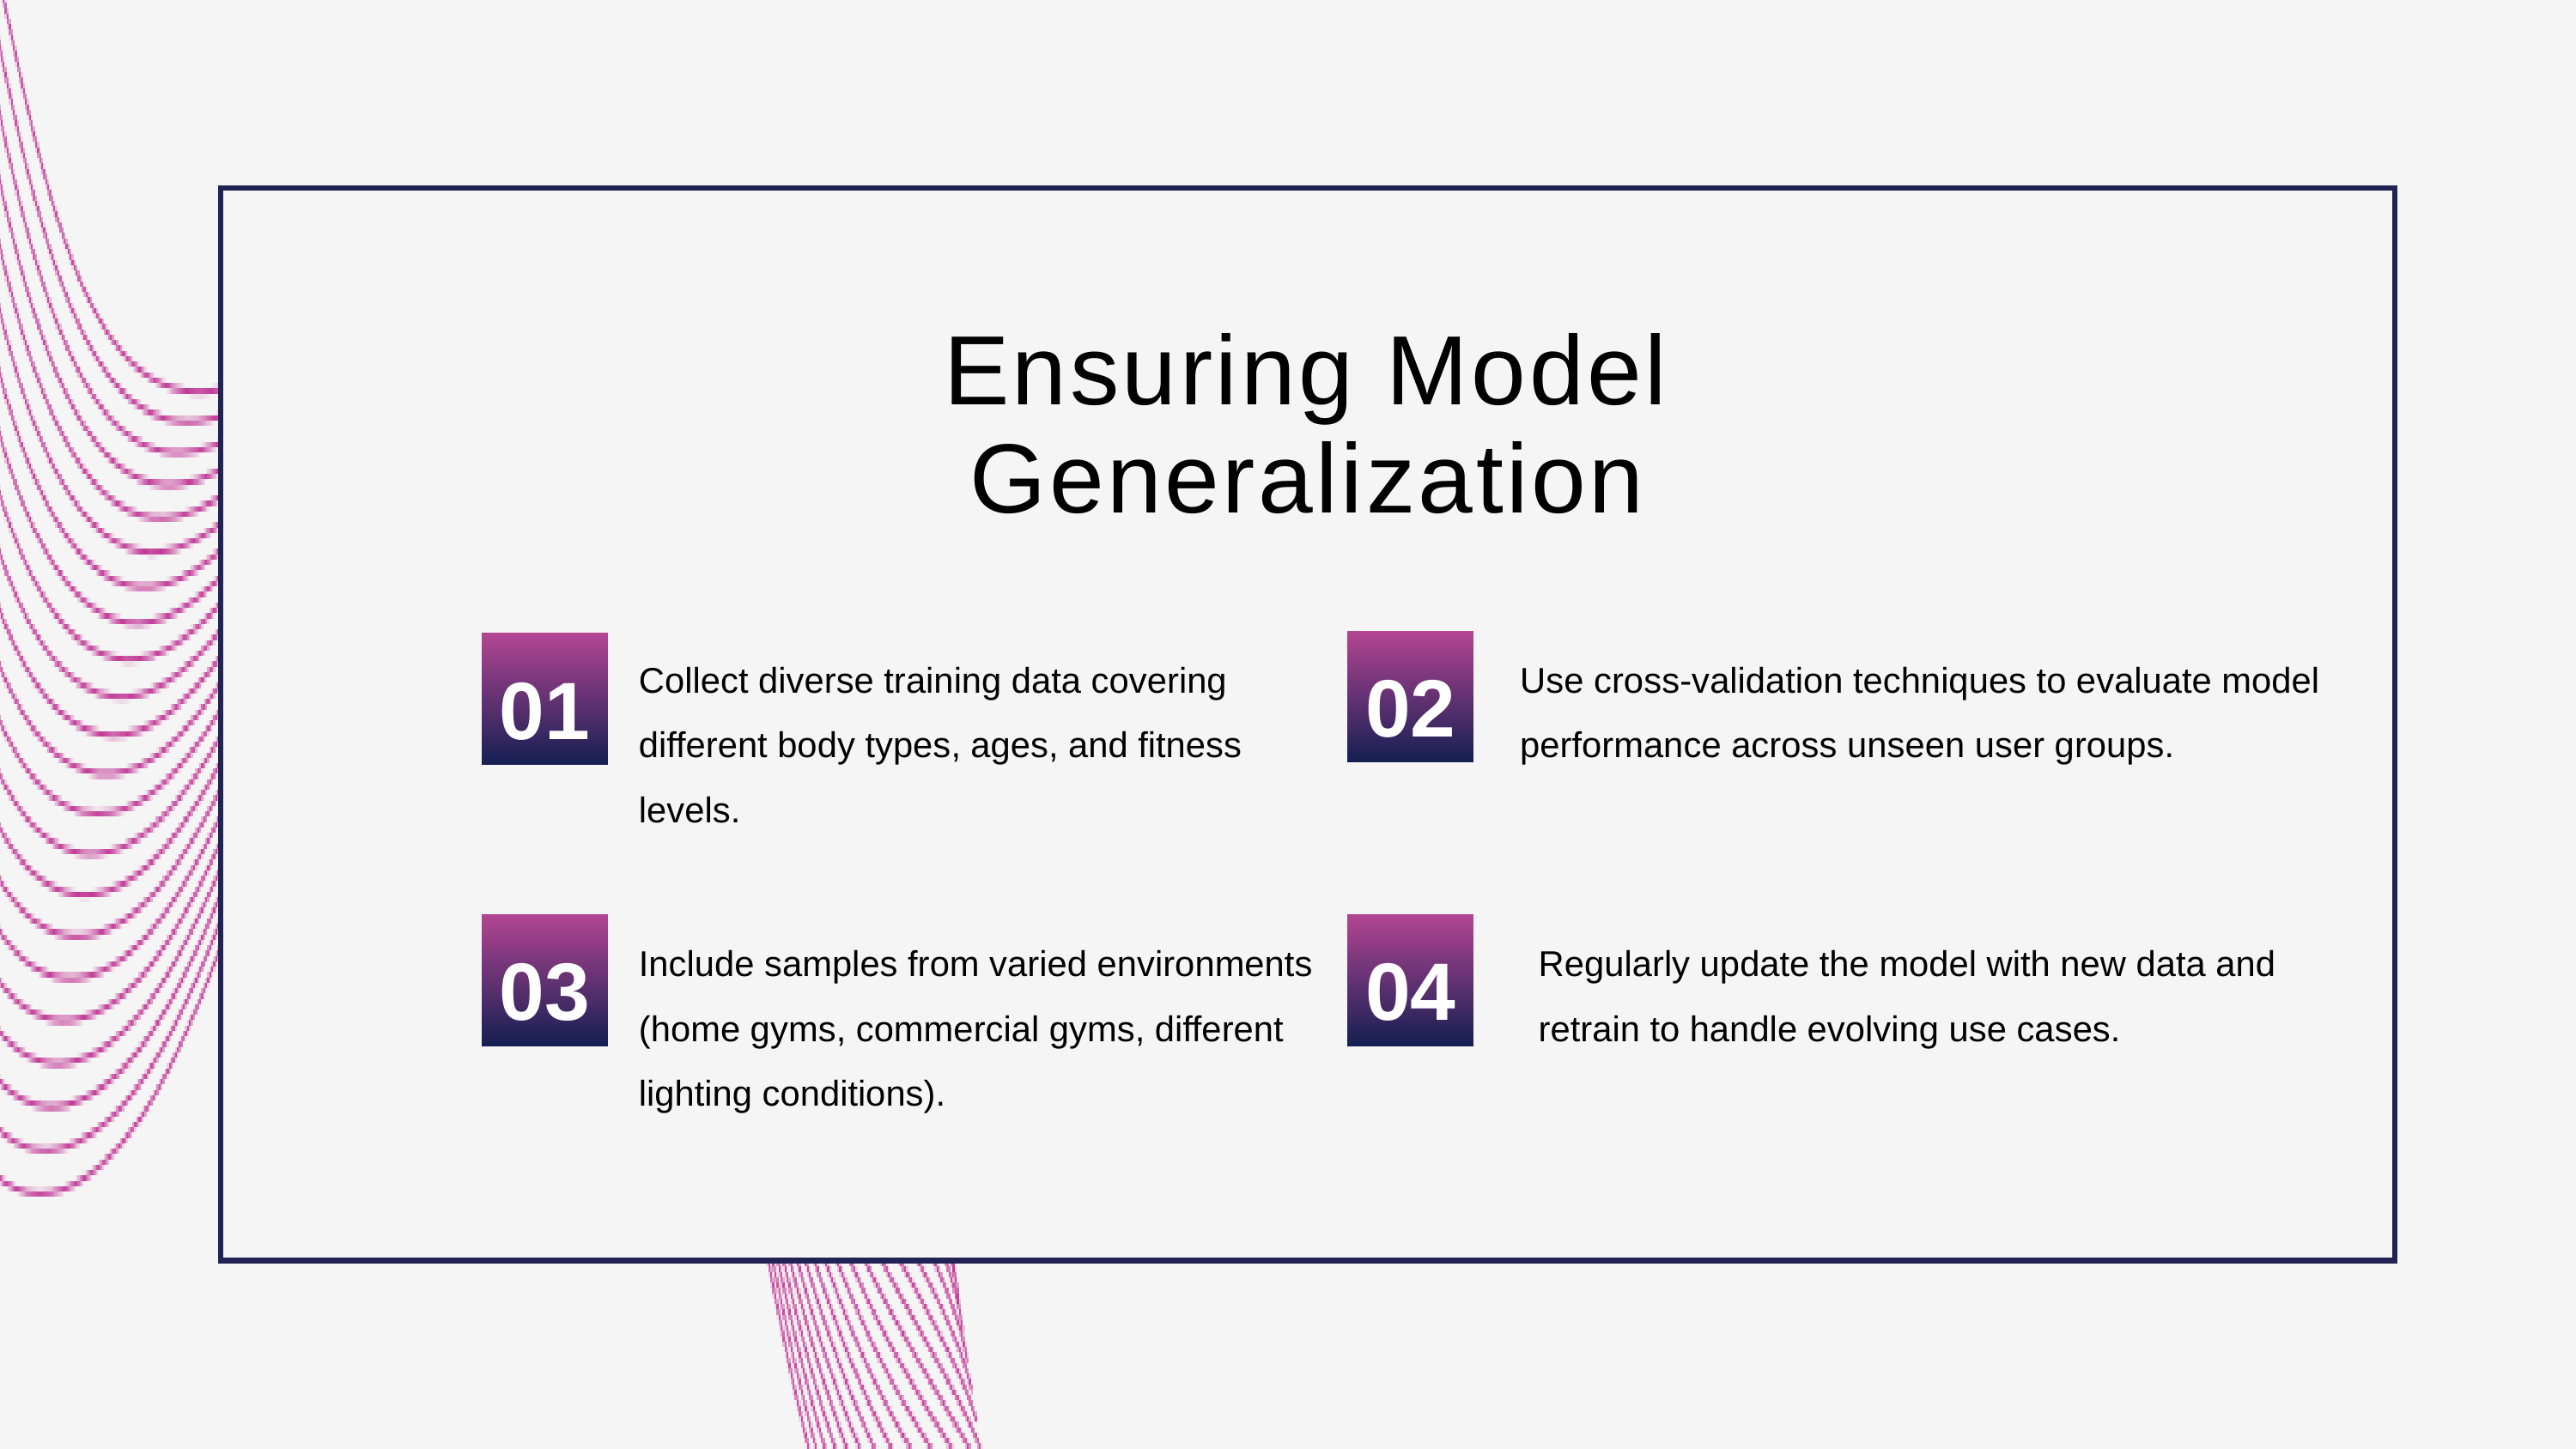

Ensuring Model Generalization

02

01
Collect diverse training data covering different body types, ages, and fitness levels.
Use cross-validation techniques to evaluate model performance across unseen user groups.

03

04
Include samples from varied environments (home gyms, commercial gyms, different lighting conditions).
Regularly update the model with new data and retrain to handle evolving use cases.